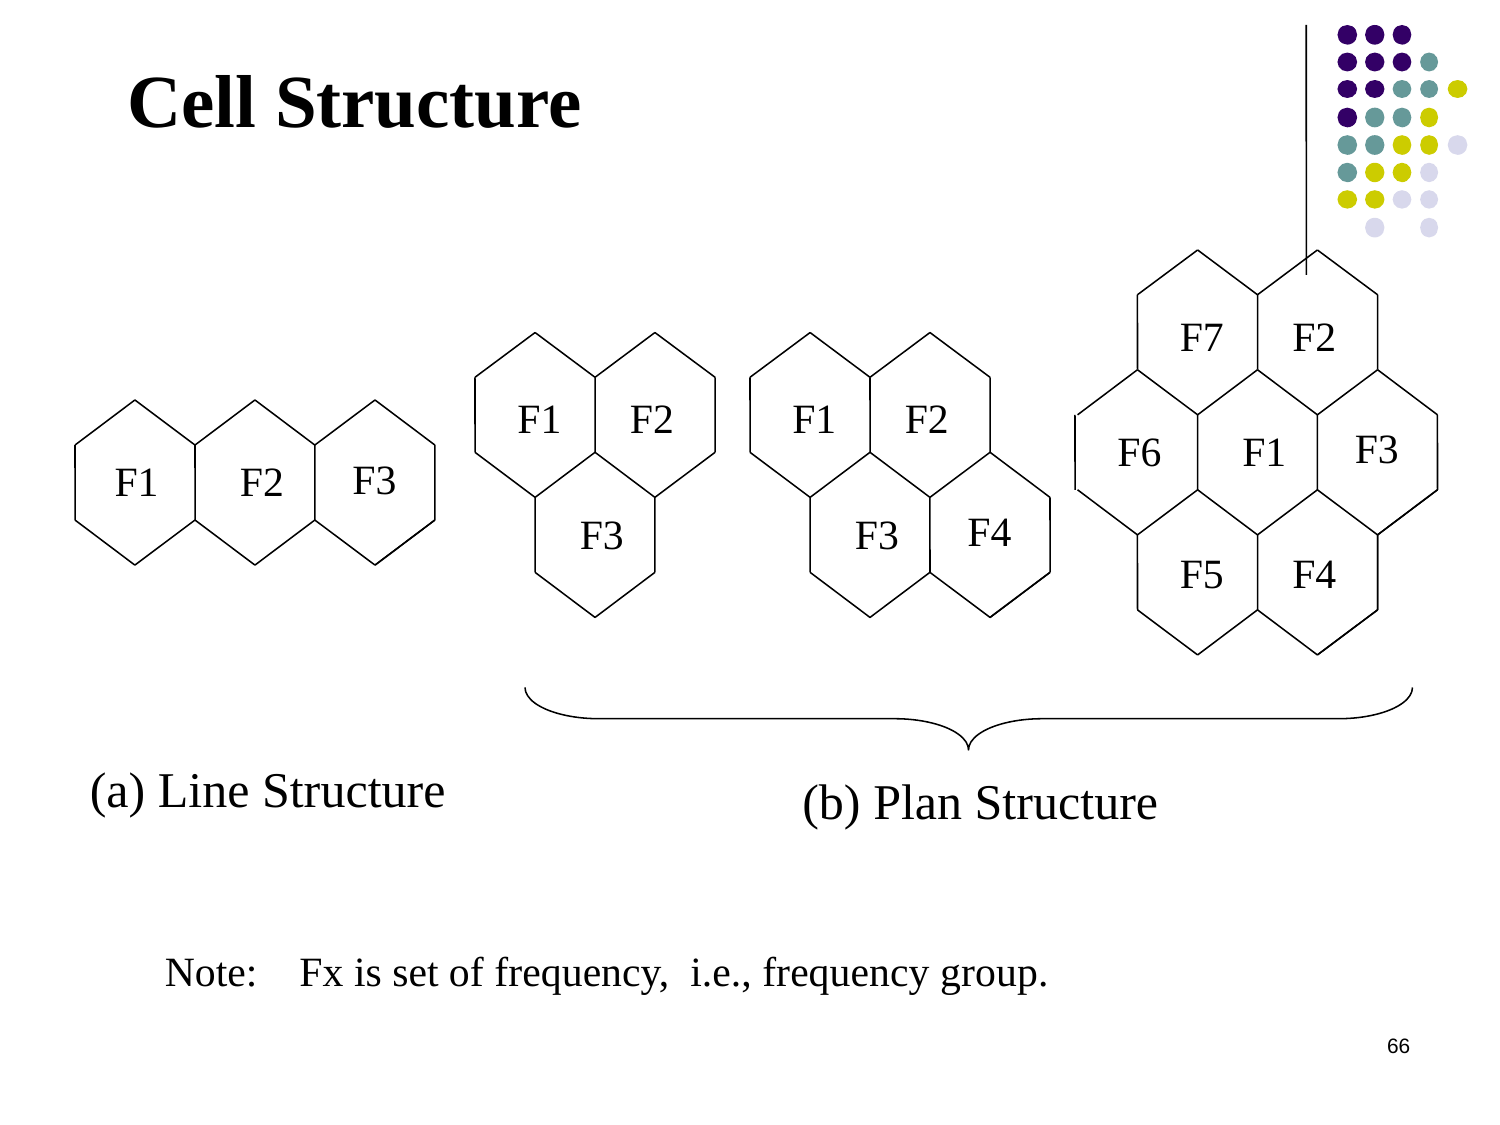

# Cell Structure

F7
F2

F1
F2
F1
F2

F3

F6
F1

F3

F1
F2

F4

F3
F3

F5
F4

(a) Line Structure
(b) Plan Structure
Note:    Fx is set of frequency,  i.e., frequency group.
66